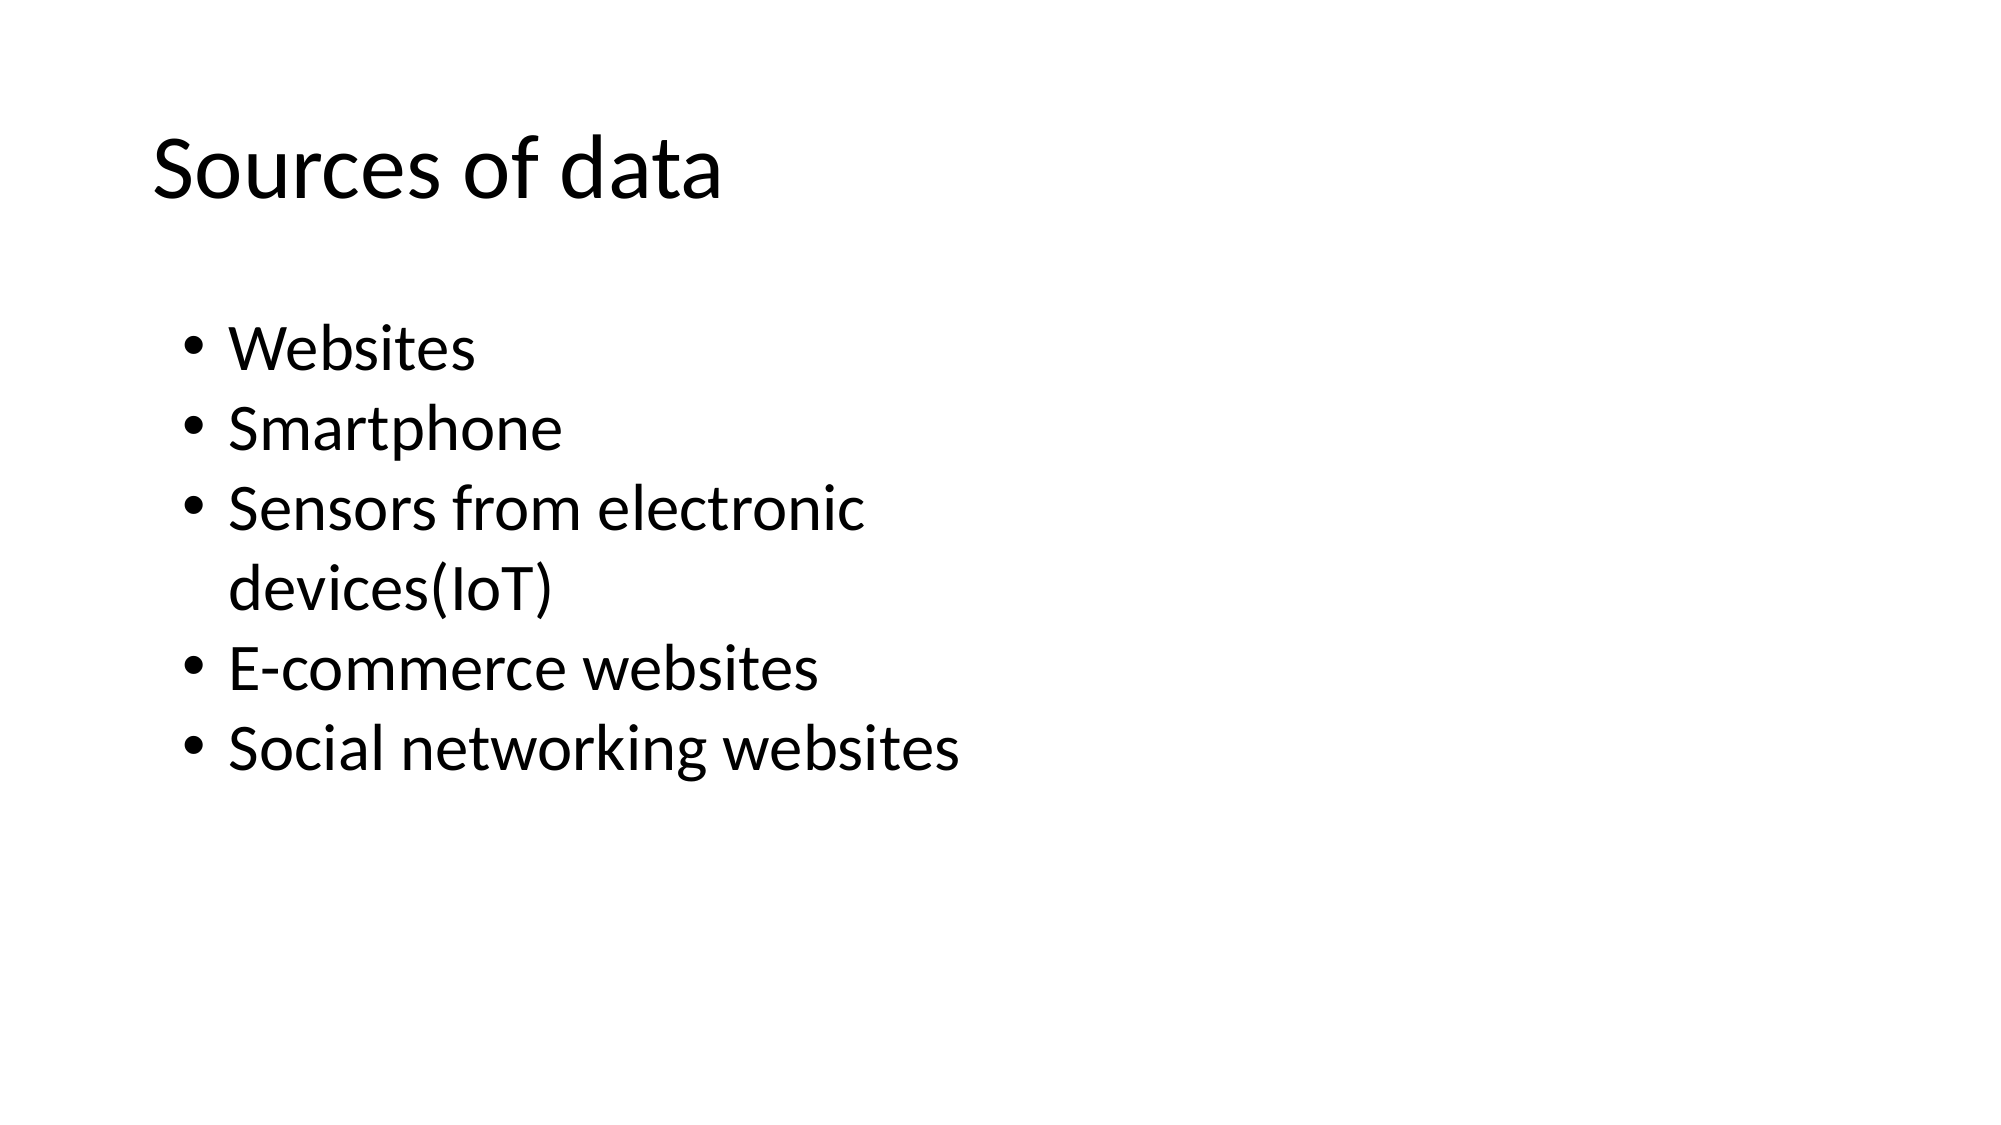

# Sources of data
Websites
Smartphone
Sensors from electronic devices(IoT)
E-commerce websites
Social networking websites